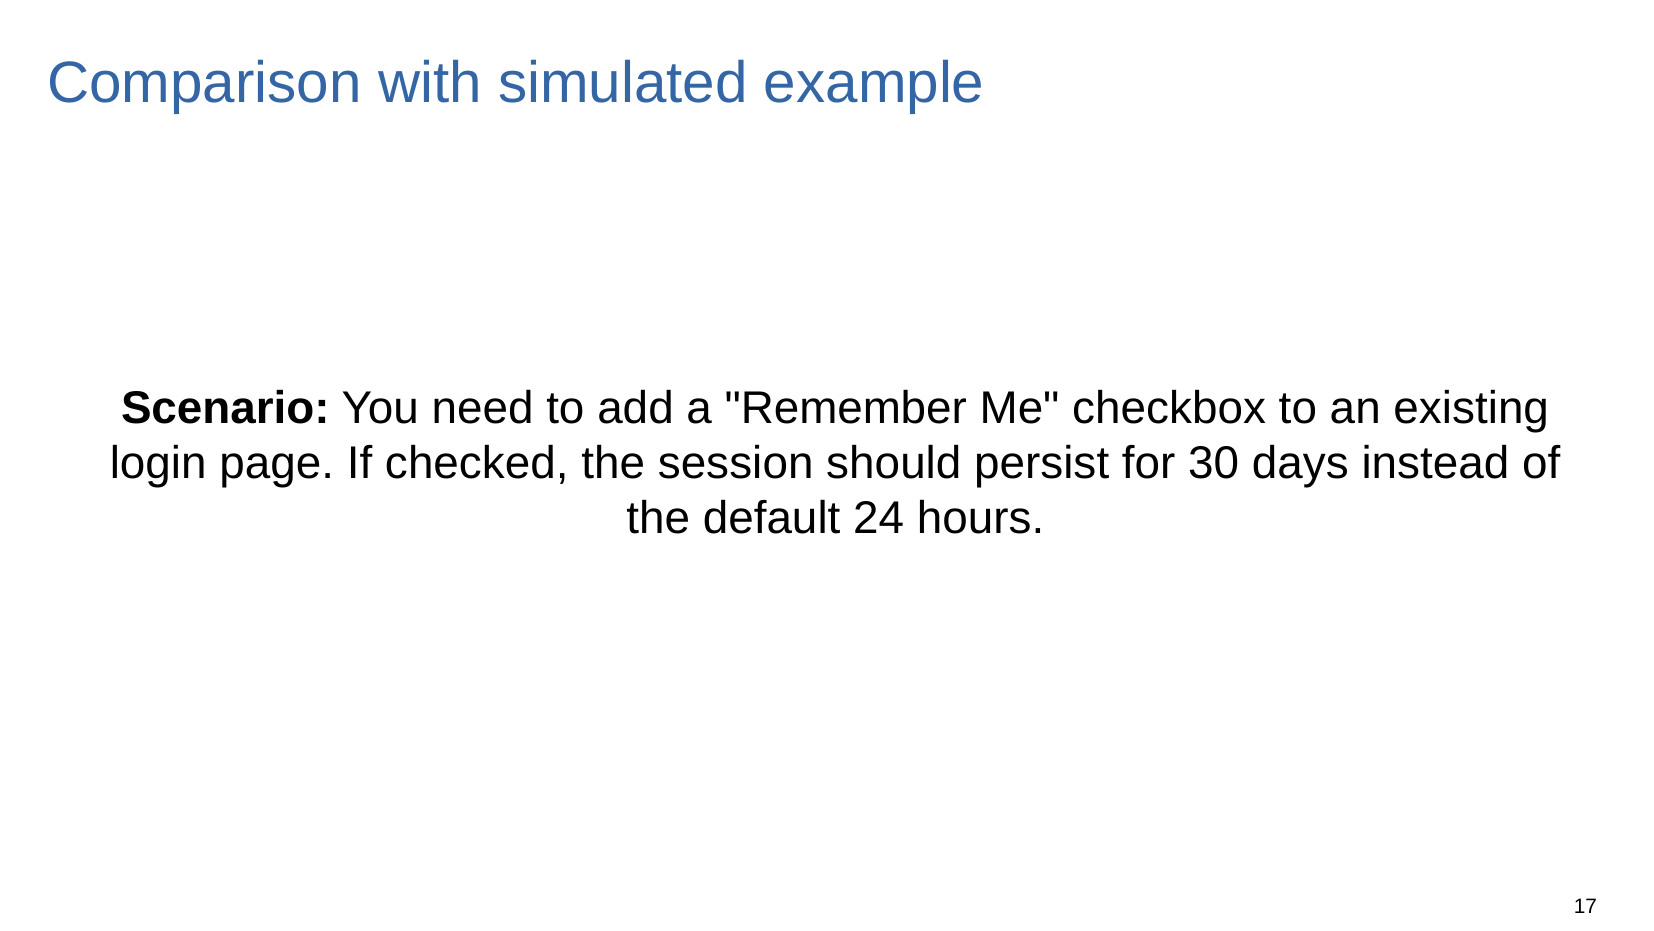

# Comparison with simulated example
Scenario: You need to add a "Remember Me" checkbox to an existing login page. If checked, the session should persist for 30 days instead of the default 24 hours.

17